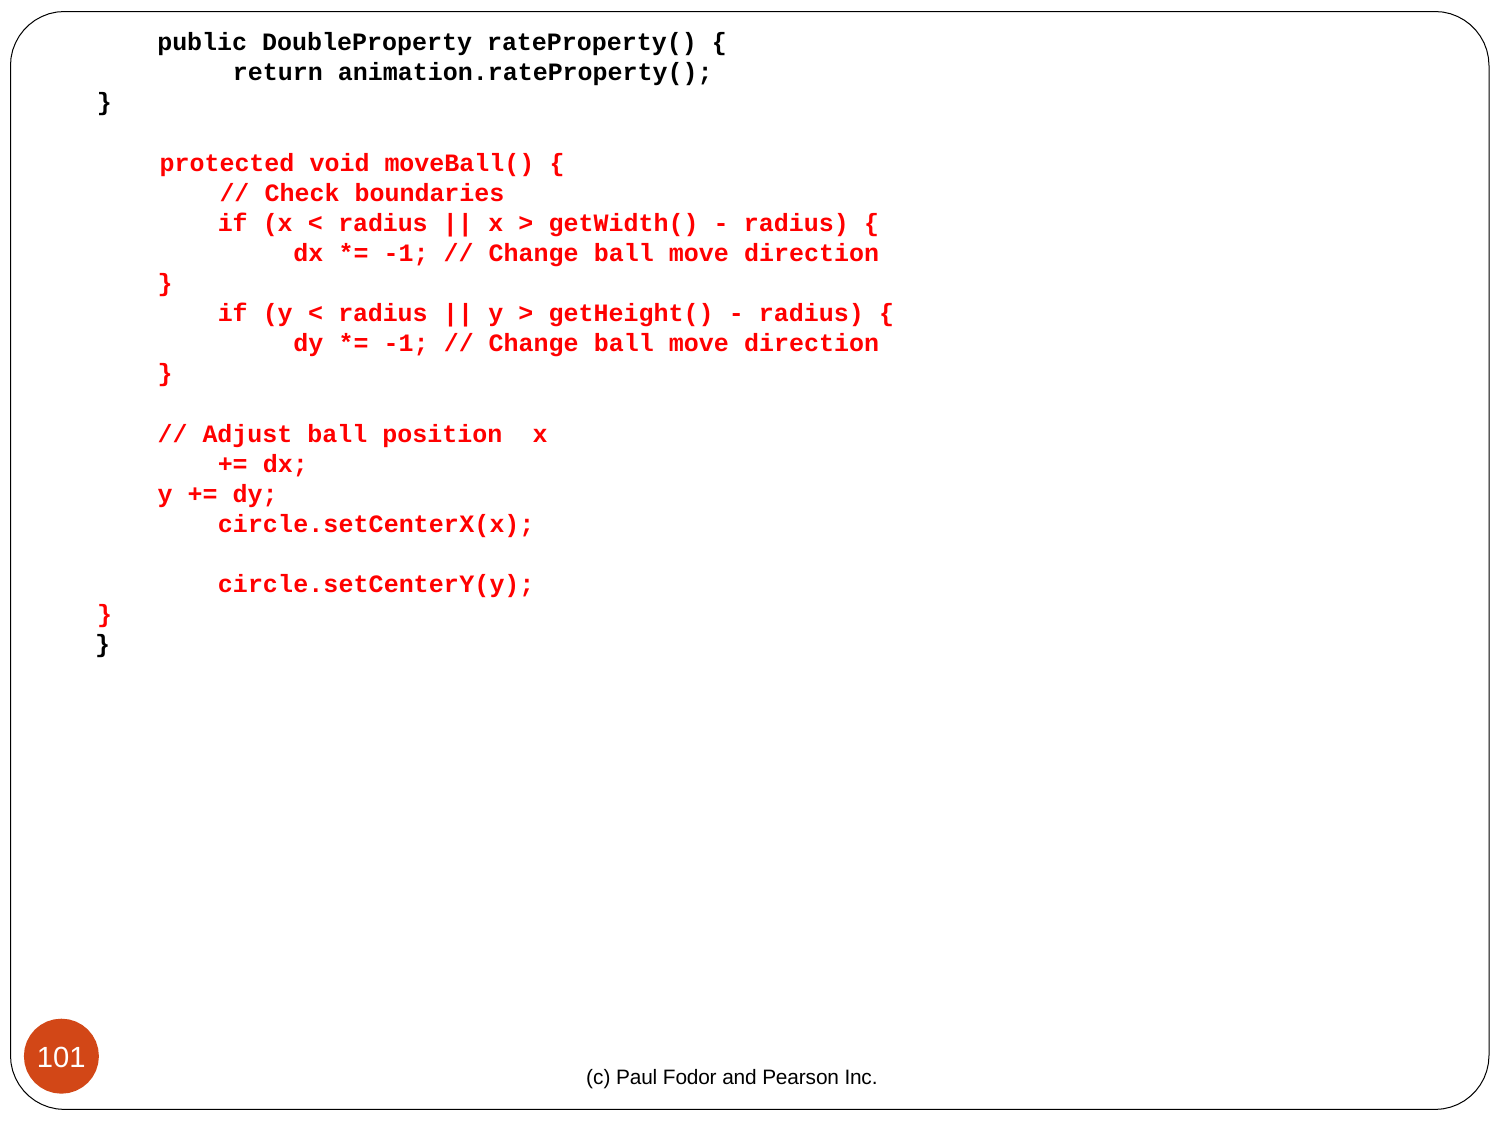

public DoubleProperty rateProperty() {  return animation.rateProperty();
}

protected void moveBall() {
// Check boundaries
if (x < radius || x > getWidth() - radius) {  dx *= -1; // Change ball move direction
}
if (y < radius || y > getHeight() - radius) {  dy *= -1; // Change ball move direction
}

// Adjust ball position  x += dx;
y += dy;  circle.setCenterX(x);  circle.setCenterY(y);
}
}

101
(c) Paul Fodor and Pearson Inc.